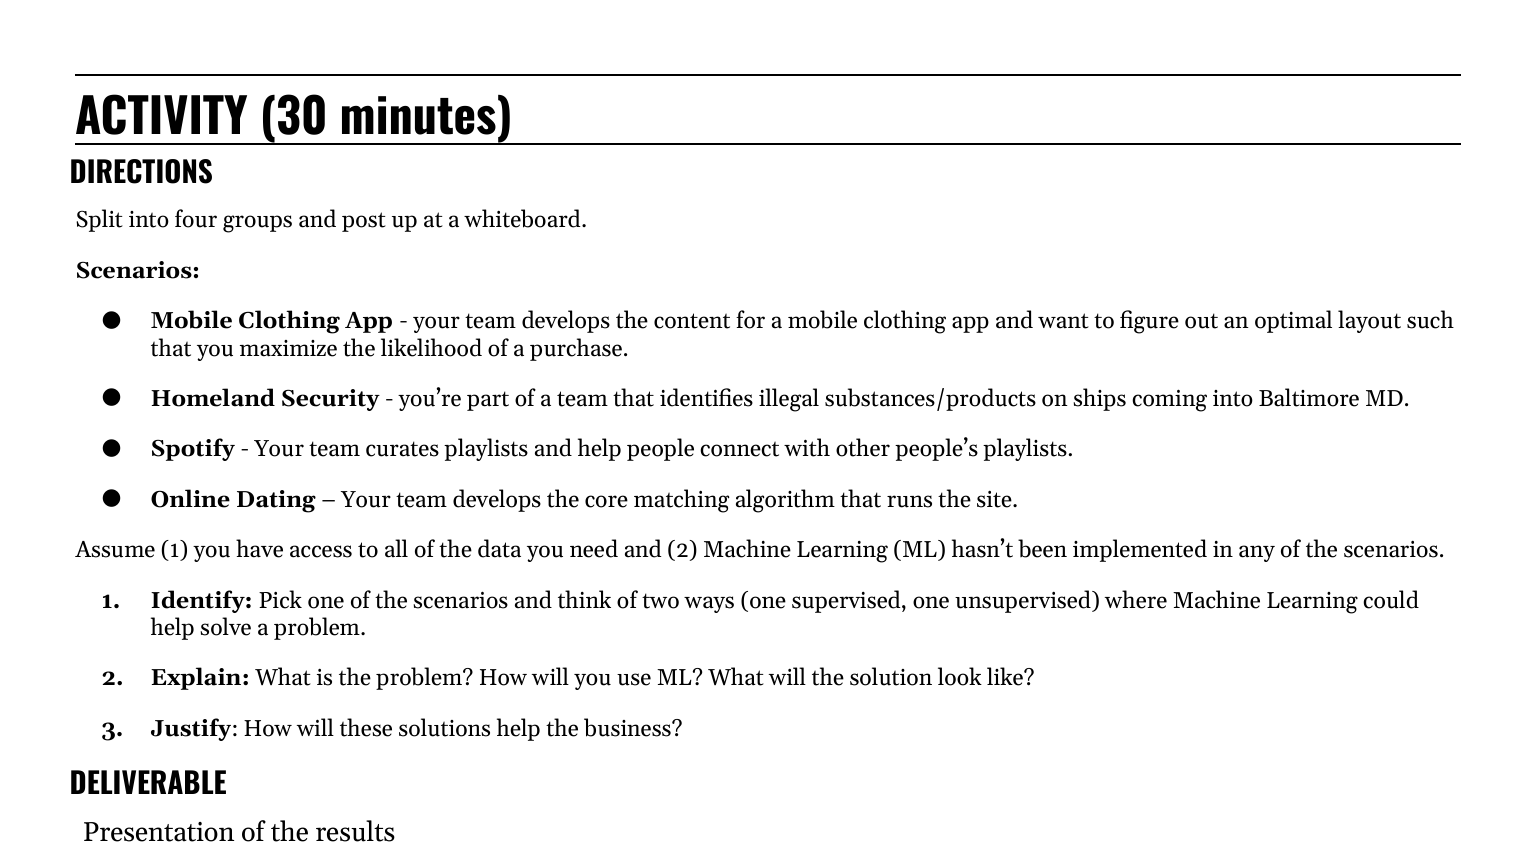

ACTIVITY (30 minutes)
DIRECTIONS
Split into four groups and post up at a whiteboard.
Scenarios:
Mobile Clothing App - your team develops the content for a mobile clothing app and want to figure out an optimal layout such that you maximize the likelihood of a purchase.
Homeland Security - you’re part of a team that identifies illegal substances/products on ships coming into Baltimore MD.
Spotify - Your team curates playlists and help people connect with other people’s playlists.
Online Dating – Your team develops the core matching algorithm that runs the site.
Assume (1) you have access to all of the data you need and (2) Machine Learning (ML) hasn’t been implemented in any of the scenarios.
Identify: Pick one of the scenarios and think of two ways (one supervised, one unsupervised) where Machine Learning could help solve a problem.
Explain: What is the problem? How will you use ML? What will the solution look like?
Justify: How will these solutions help the business?
DELIVERABLE
Presentation of the results